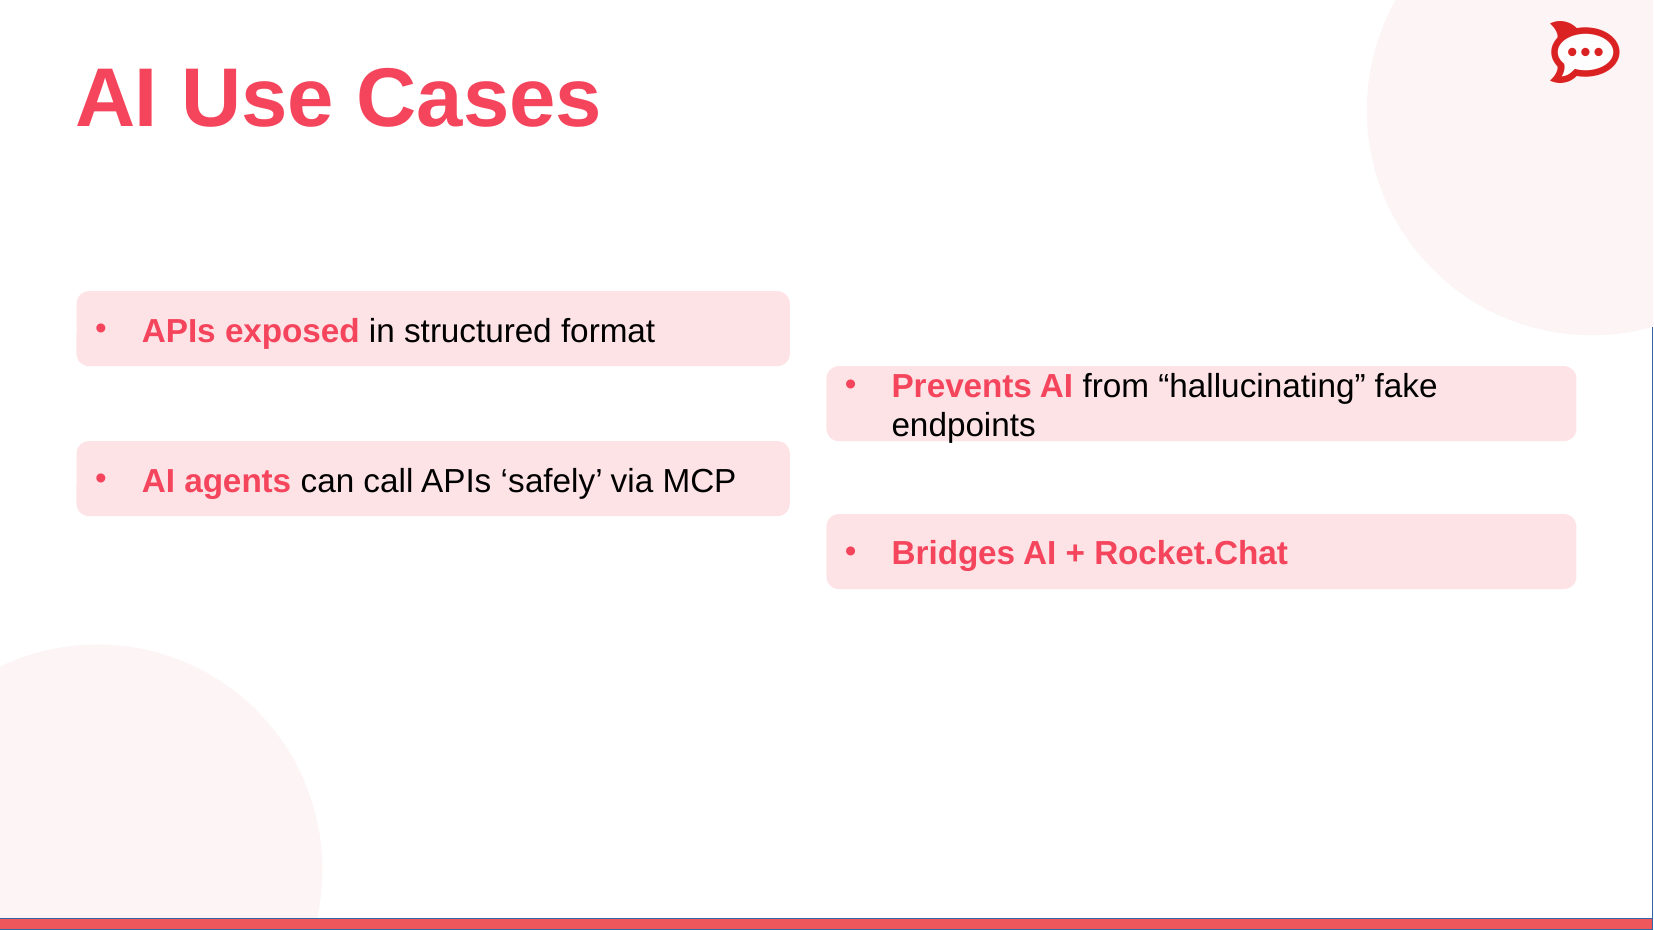

# AI Use Cases
APIs exposed in structured format
Prevents AI from “hallucinating” fake endpoints
AI agents can call APIs ‘safely’ via MCP
Bridges AI + Rocket.Chat